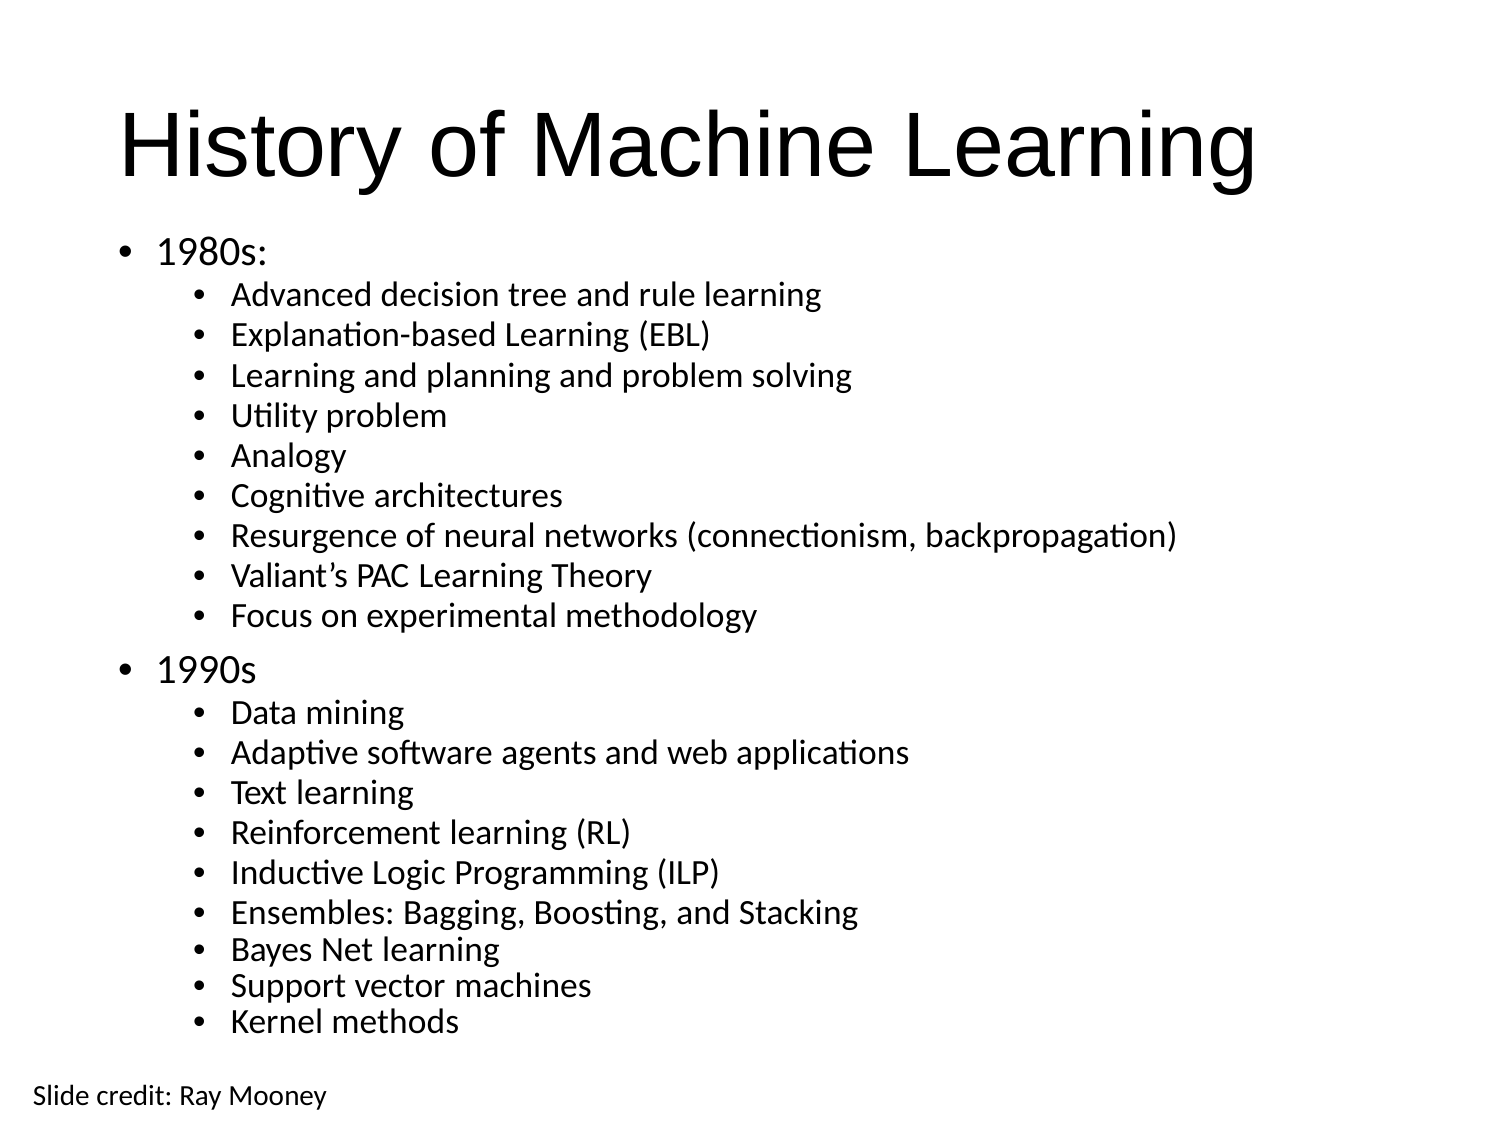

History of Machine Learning
• 1980s:
• Advanced decision tree and rule learning
• Explanation-based Learning (EBL)
• Learning and planning and problem solving
• Utility problem
• Analogy
• Cognitive architectures
• Resurgence of neural networks (connectionism, backpropagation)
• Valiant’s PAC Learning Theory
• Focus on experimental methodology
• 1990s
• Data mining
• Adaptive software agents and web applications
• Text learning
• Reinforcement learning (RL)
• Inductive Logic Programming (ILP)
• Ensembles: Bagging, Boosting, and Stacking
• Bayes Net learning
• Support vector machines
• Kernel methods
Slide credit: Ray Mooney